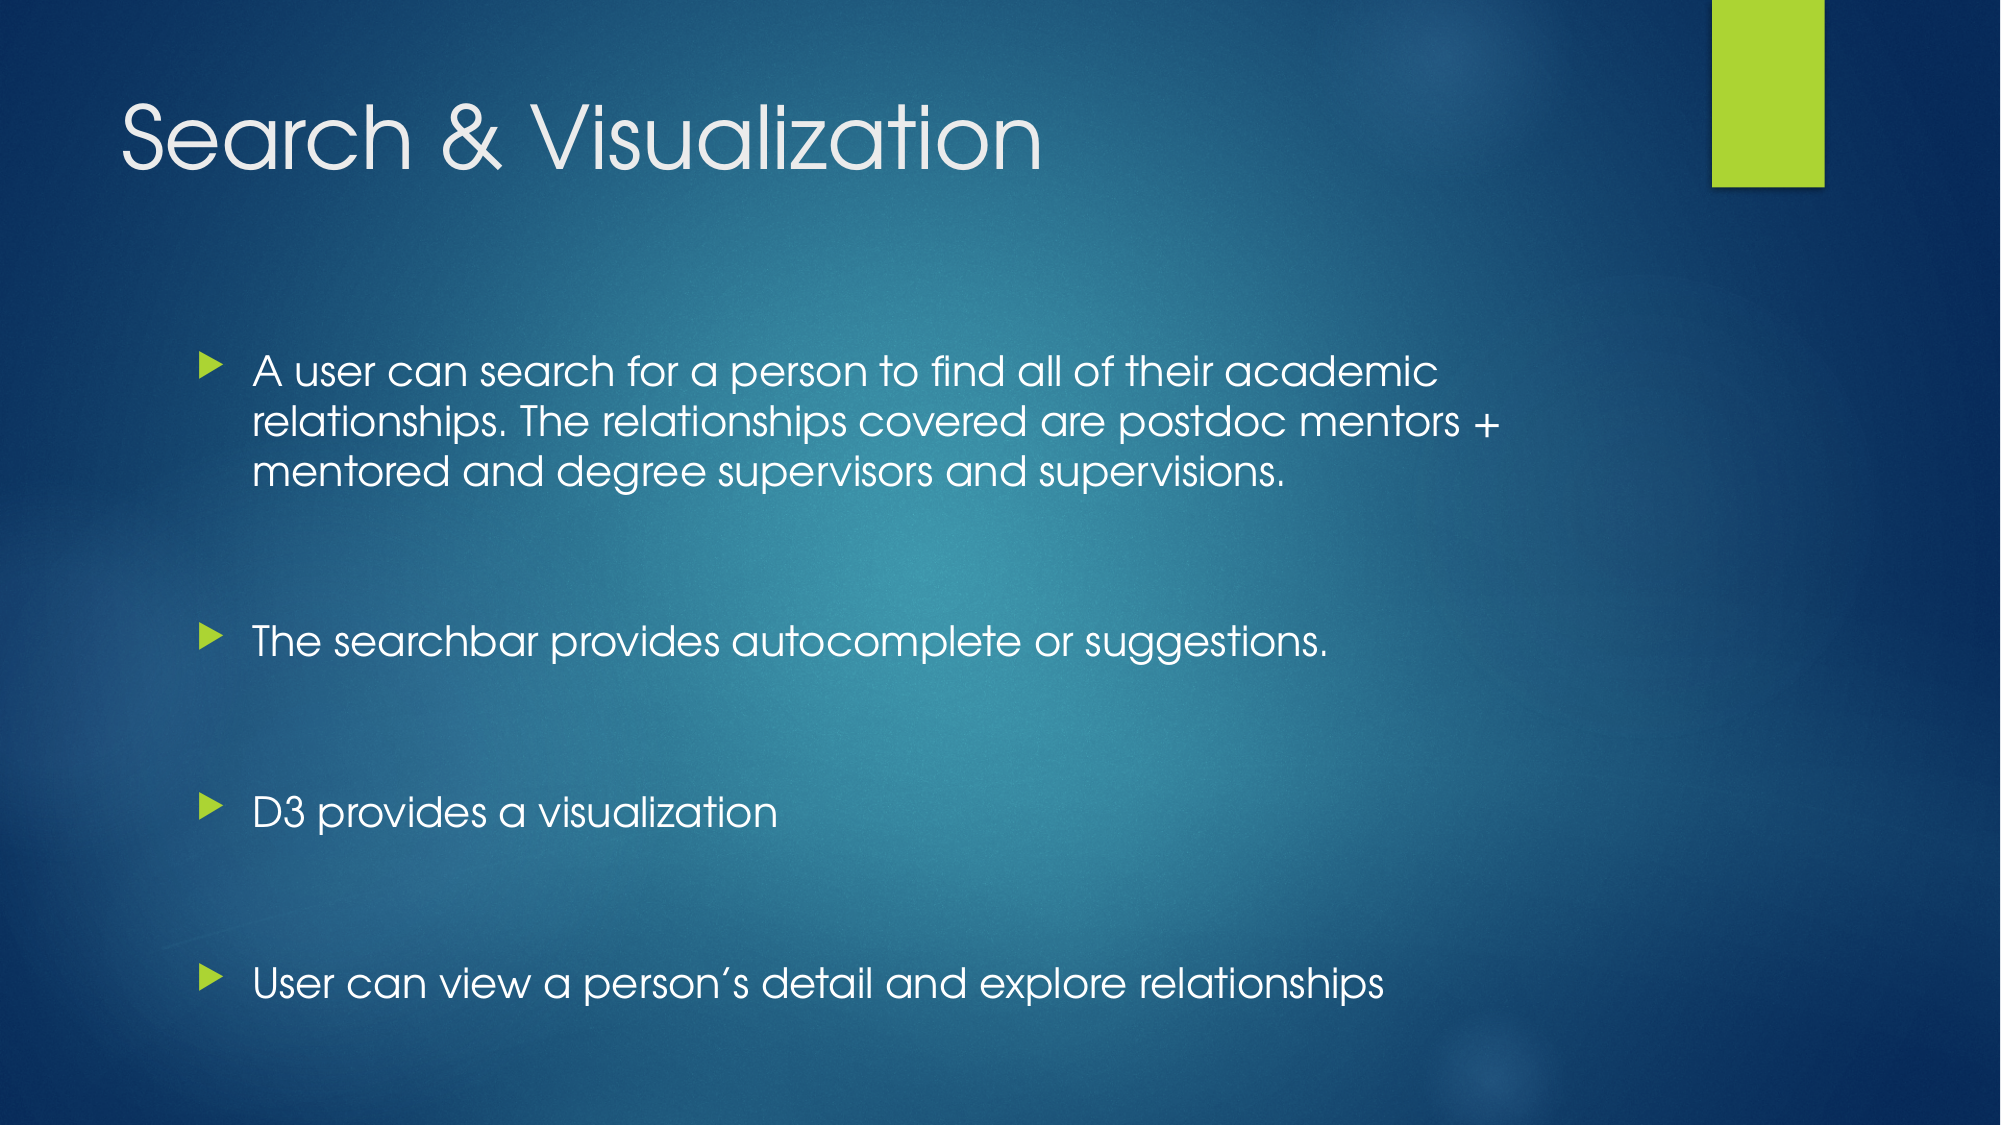

# Search & Visualization
A user can search for a person to find all of their academic relationships. The relationships covered are postdoc mentors + mentored and degree supervisors and supervisions.
The searchbar provides autocomplete or suggestions.
D3 provides a visualization
User can view a person’s detail and explore relationships